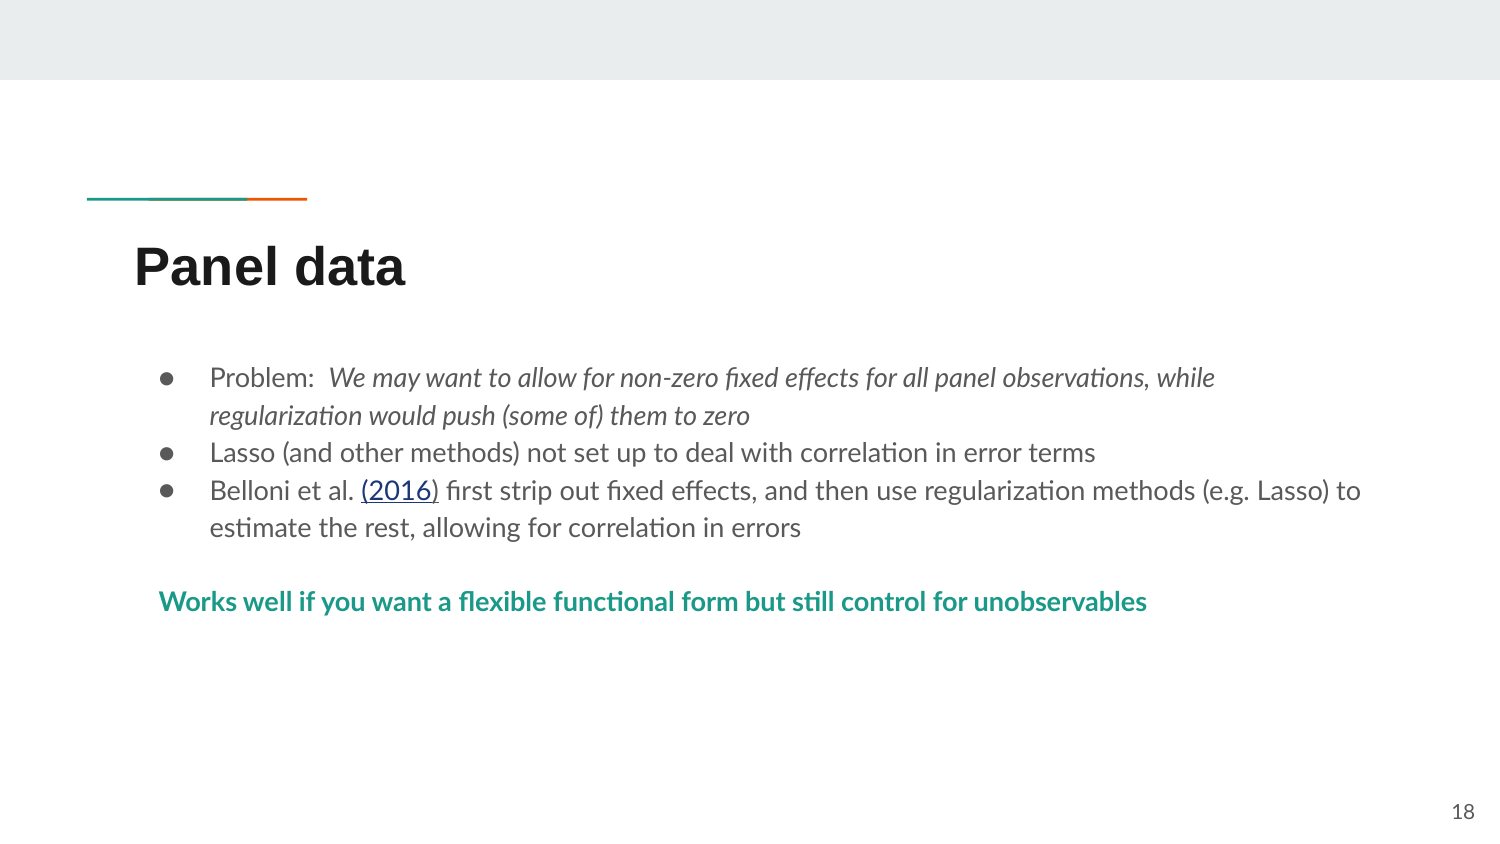

# Panel data
Problem:  We may want to allow for non-zero fixed effects for all panel observations, while regularization would push (some of) them to zero
Lasso (and other methods) not set up to deal with correlation in error terms
Belloni et al. (2016) first strip out fixed effects, and then use regularization methods (e.g. Lasso) to estimate the rest, allowing for correlation in errors

Works well if you want a flexible functional form but still control for unobservables

18